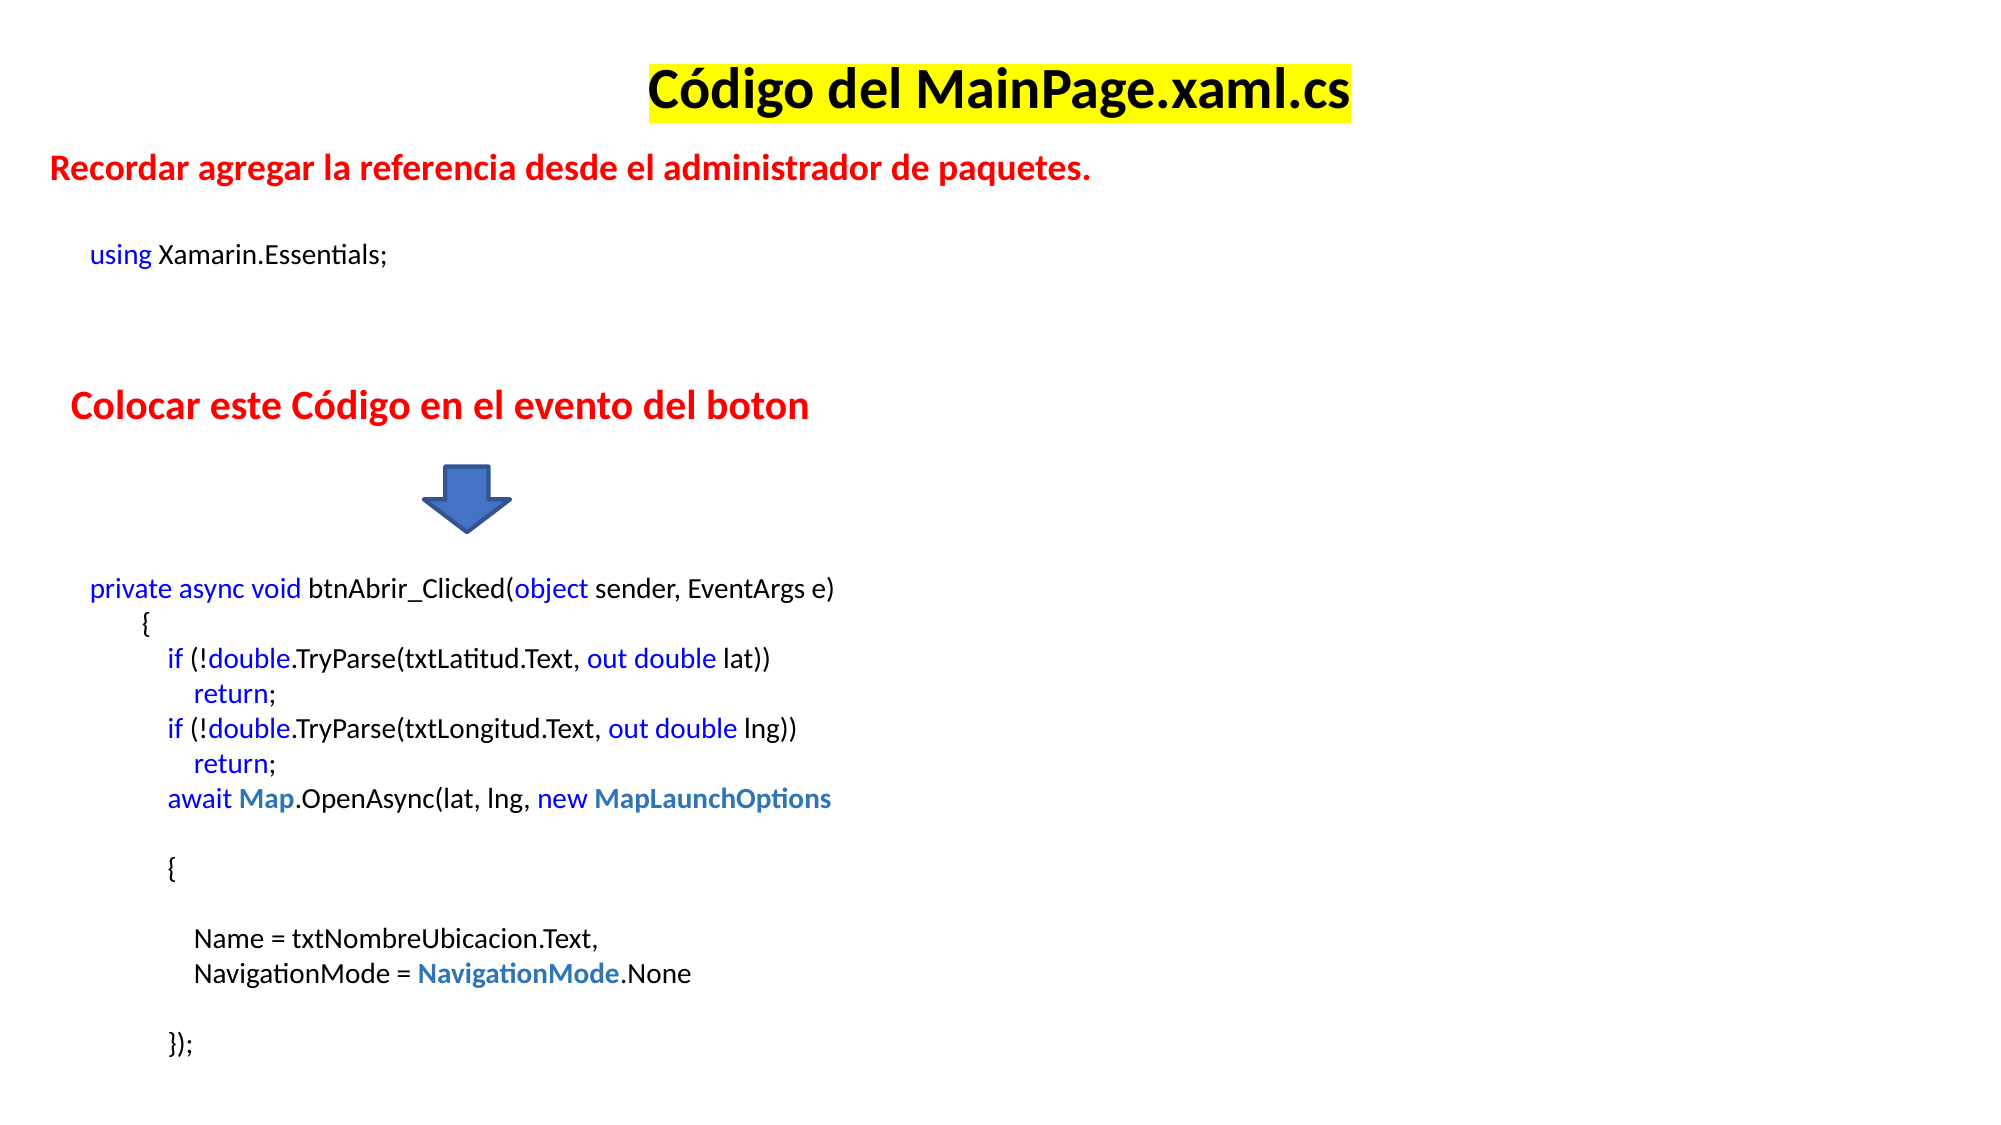

Código del MainPage.xaml.cs
Recordar agregar la referencia desde el administrador de paquetes.
using Xamarin.Essentials;
Colocar este Código en el evento del boton

private async void btnAbrir_Clicked(object sender, EventArgs e)
        {
            if (!double.TryParse(txtLatitud.Text, out double lat))
                return;
            if (!double.TryParse(txtLongitud.Text, out double lng))
                return;
            await Map.OpenAsync(lat, lng, new MapLaunchOptions

            {

                Name = txtNombreUbicacion.Text,
                NavigationMode = NavigationMode.None

            });